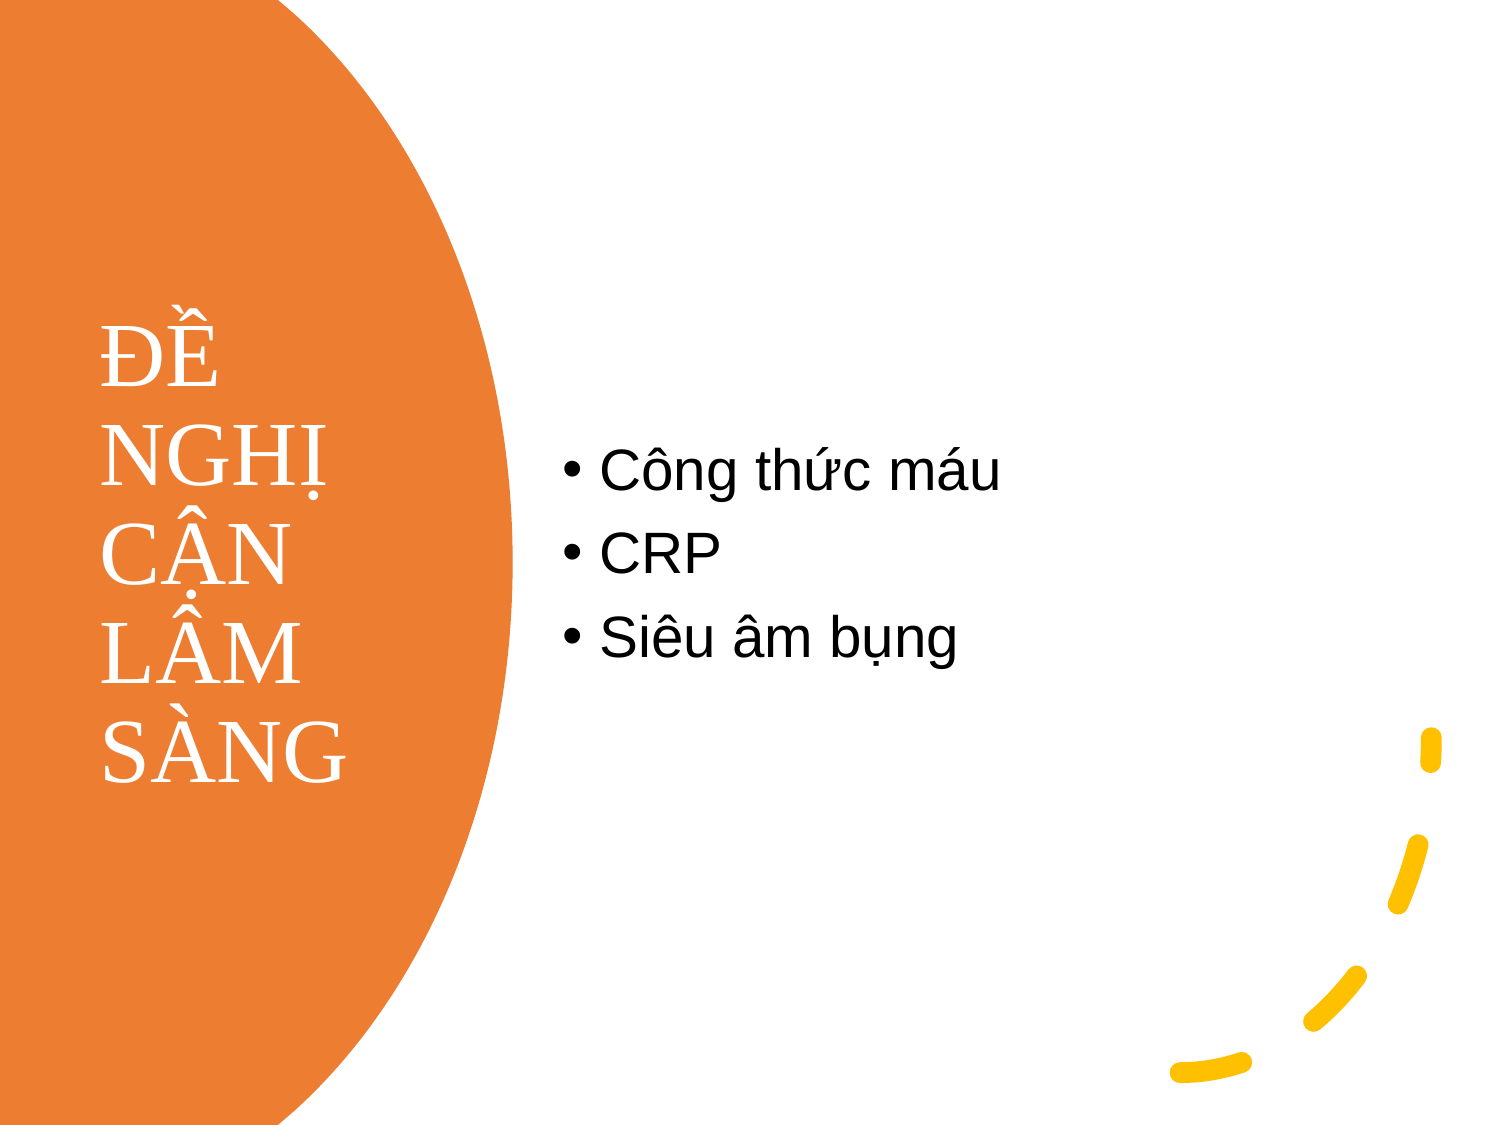

Công thức máu
CRP
Siêu âm bụng
# ĐỀ NGHỊ CẬN LÂM SÀNG